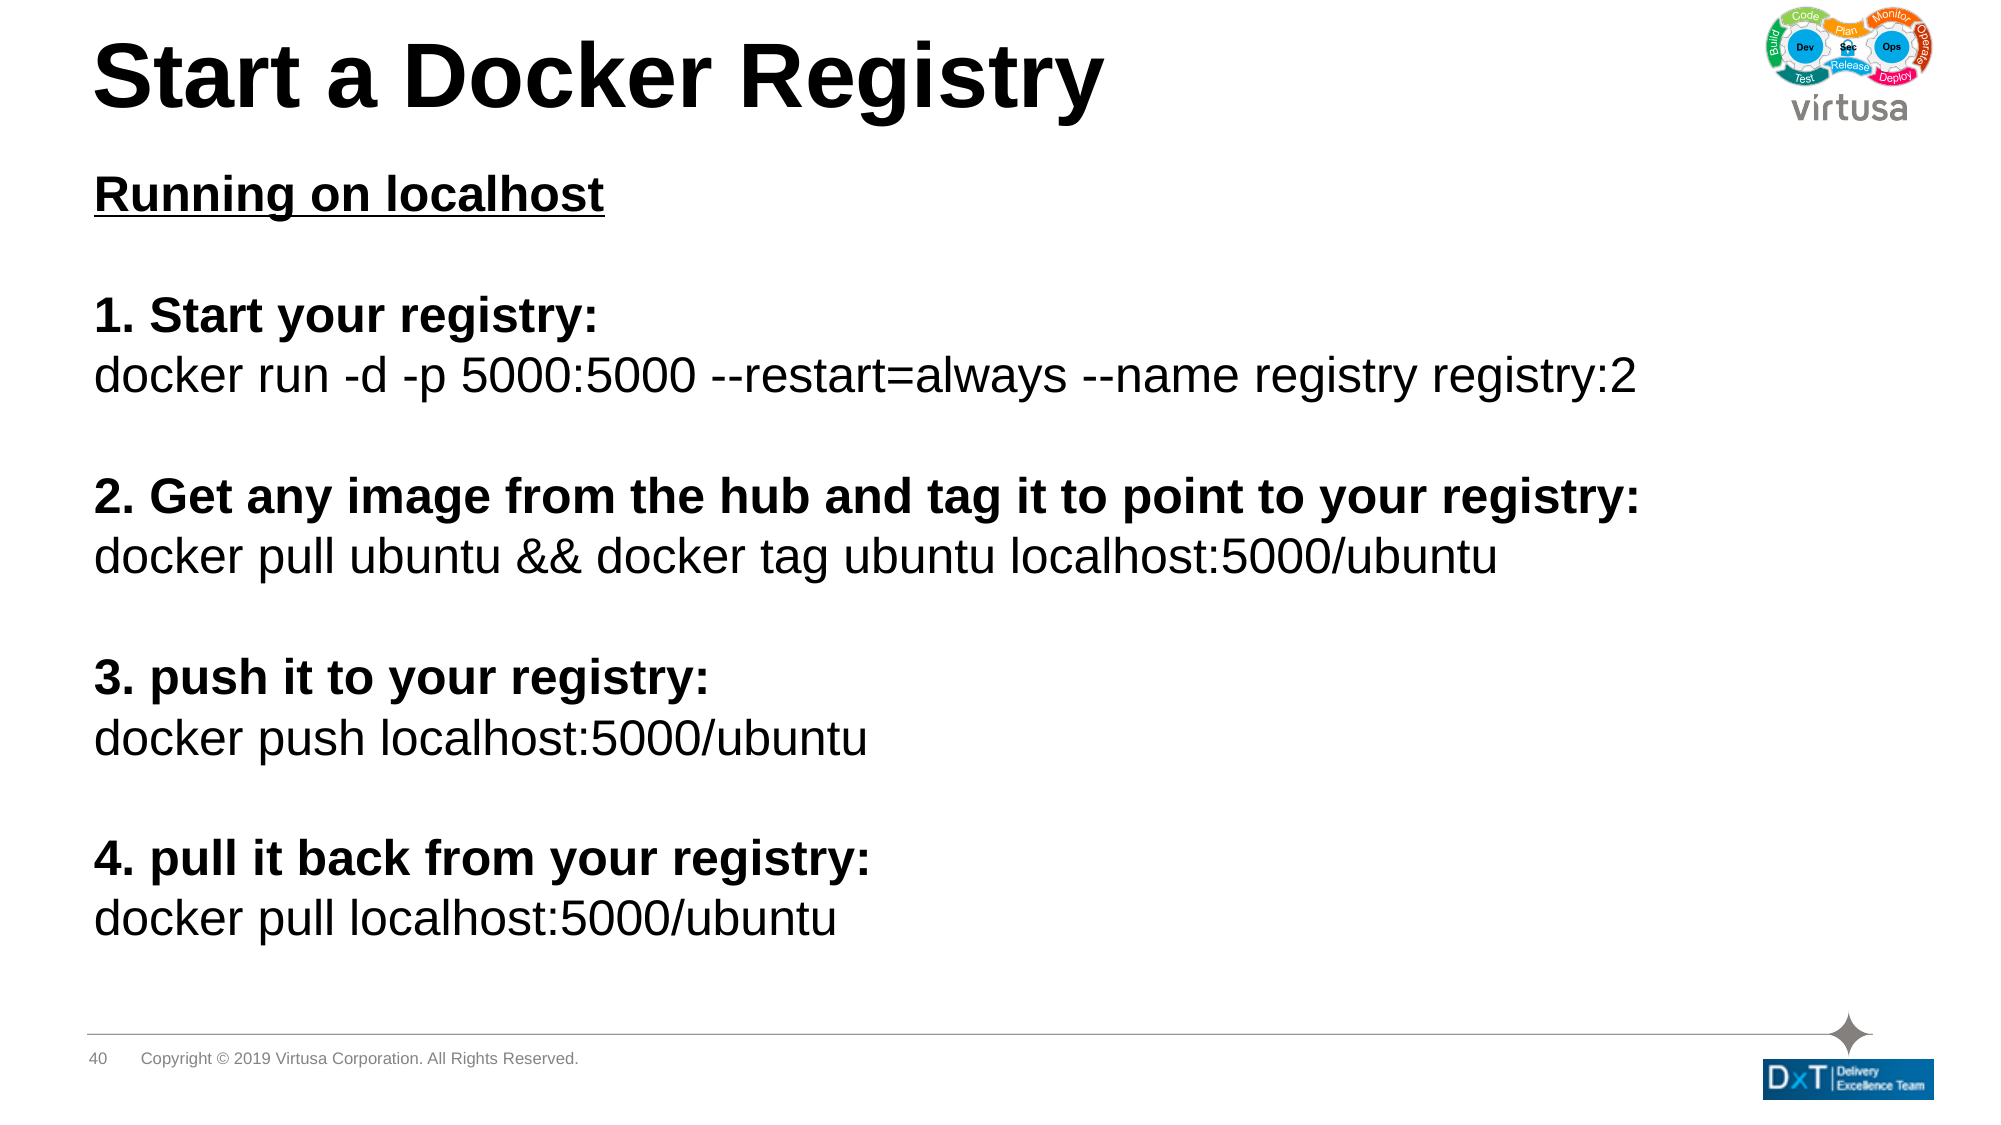

# Start a Docker Registry
Running on localhost

1. Start your registry:
docker run -d -p 5000:5000 --restart=always --name registry registry:2

2. Get any image from the hub and tag it to point to your registry:
docker pull ubuntu && docker tag ubuntu localhost:5000/ubuntu

3. push it to your registry:
docker push localhost:5000/ubuntu

4. pull it back from your registry:
docker pull localhost:5000/ubuntu